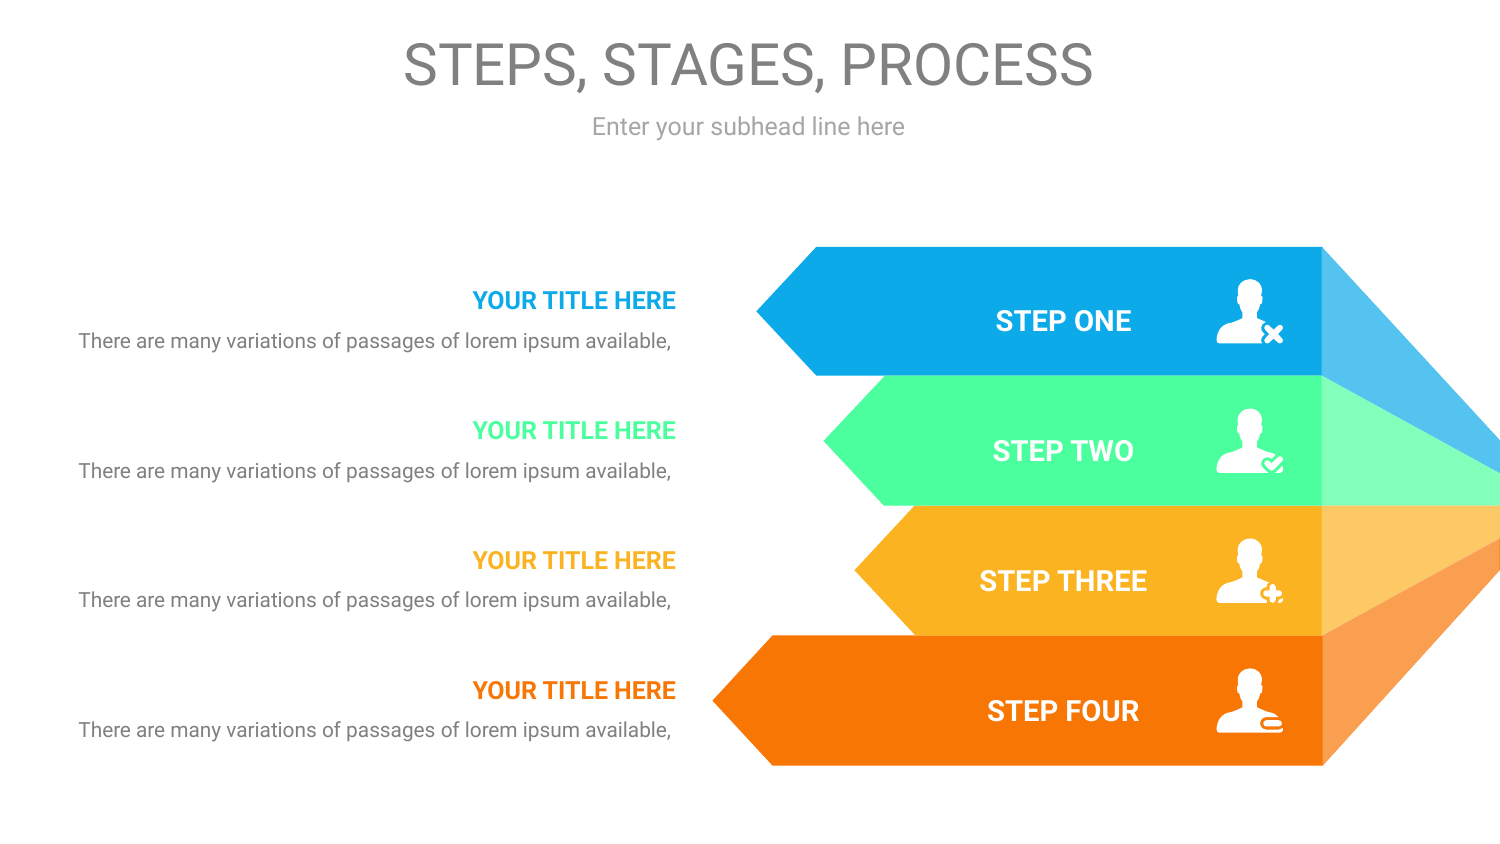

# STEPS, STAGES, PROCESS
Enter your subhead line here

YOUR TITLE HERE
There are many variations of passages of lorem ipsum available,

STEP ONE

YOUR TITLE HERE
There are many variations of passages of lorem ipsum available,
STEP TWO

YOUR TITLE HERE
There are many variations of passages of lorem ipsum available,
STEP THREE

YOUR TITLE HERE
There are many variations of passages of lorem ipsum available,
STEP FOUR